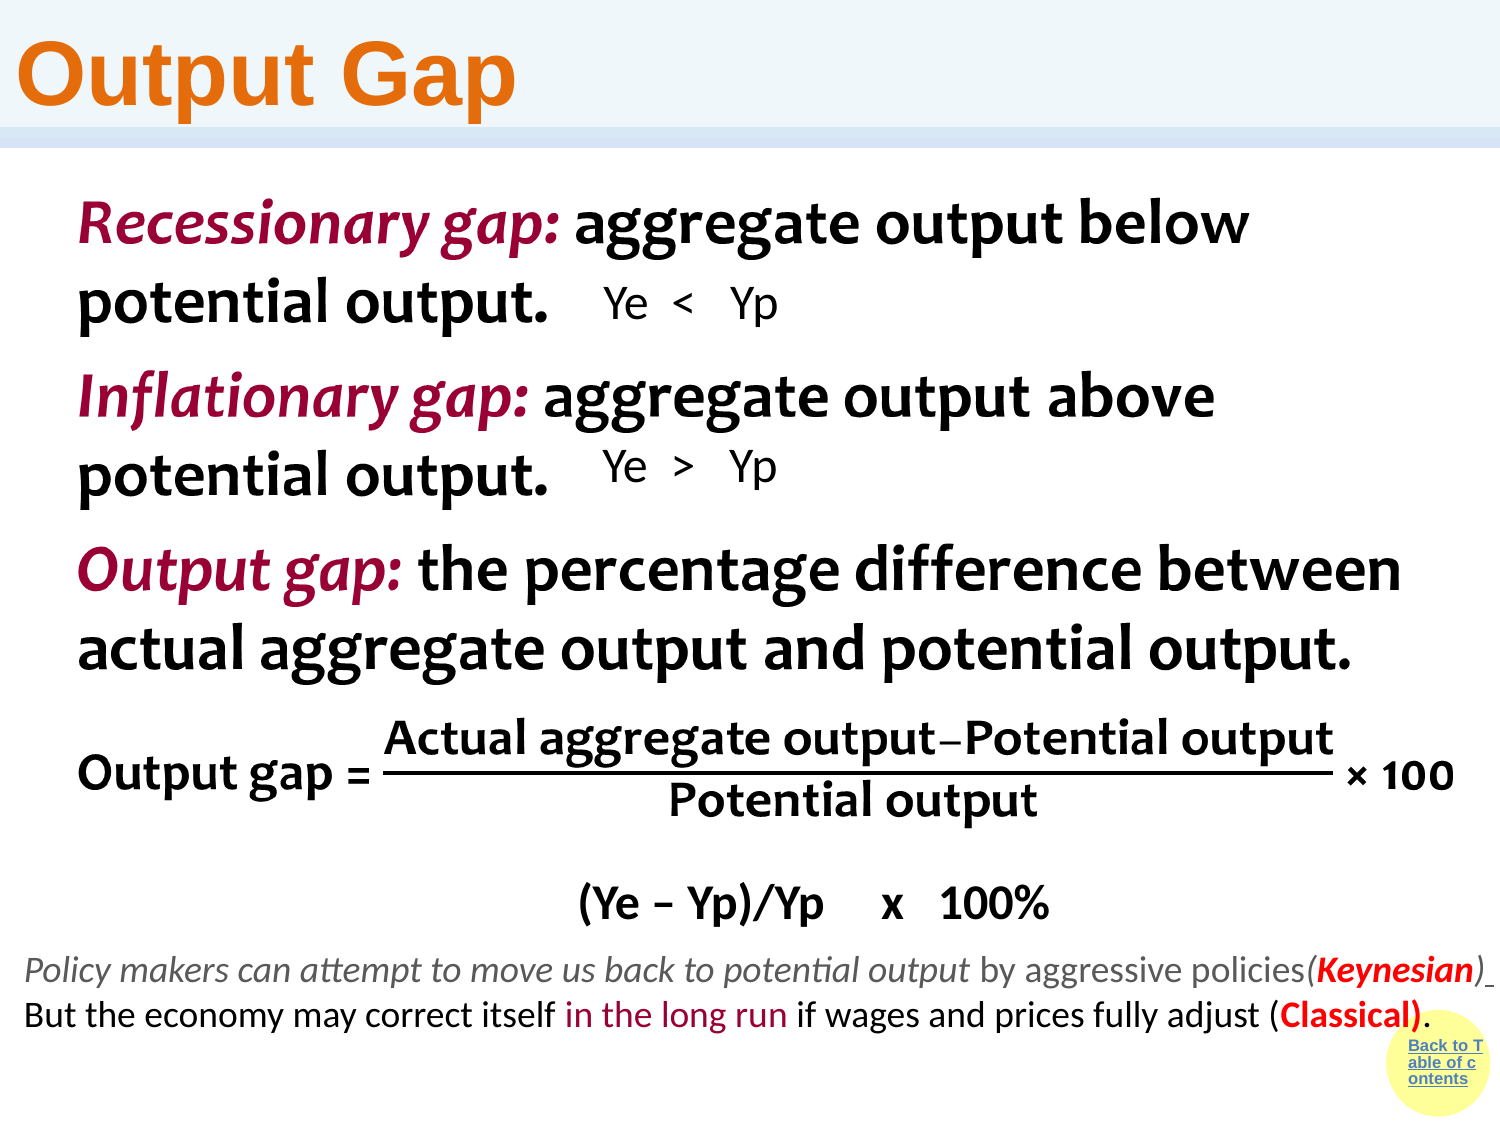

# Output Gap
  whY
Ye  <   Yp
Ye  >   Yp
(Ye – Yp)/Yp     x   100%
Policy makers can attempt to move us back to potential output by aggressive policies(Keynesian)
But the economy may correct itself in the long run if wages and prices fully adjust (Classical).